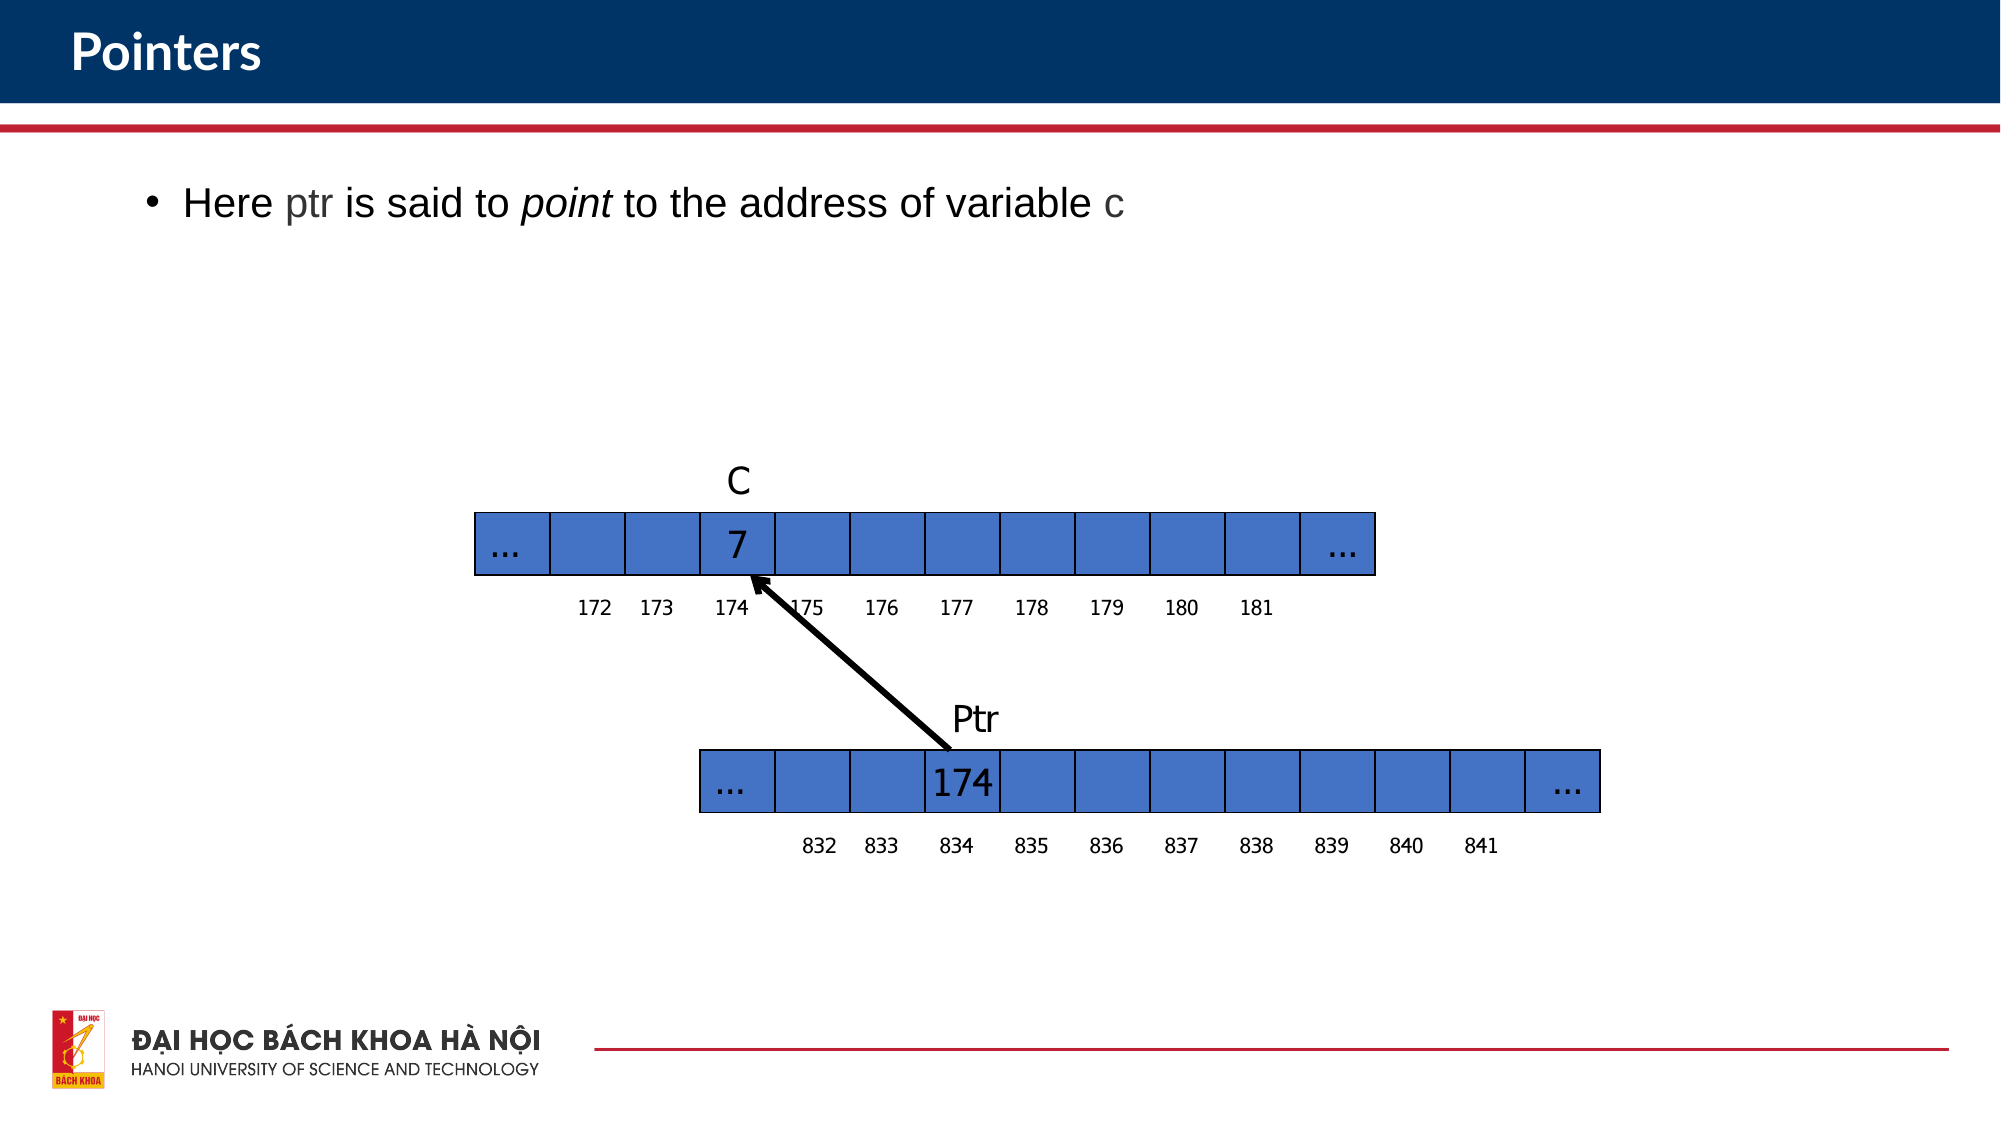

# Pointers
Here ptr is said to point to the address of variable c

C

7

…
3
4
…

172
173
174
175
176
177
178
179
180
181
Ptr

174

…
3
4
…
832
833
834
835
836
837
838
839
840
841